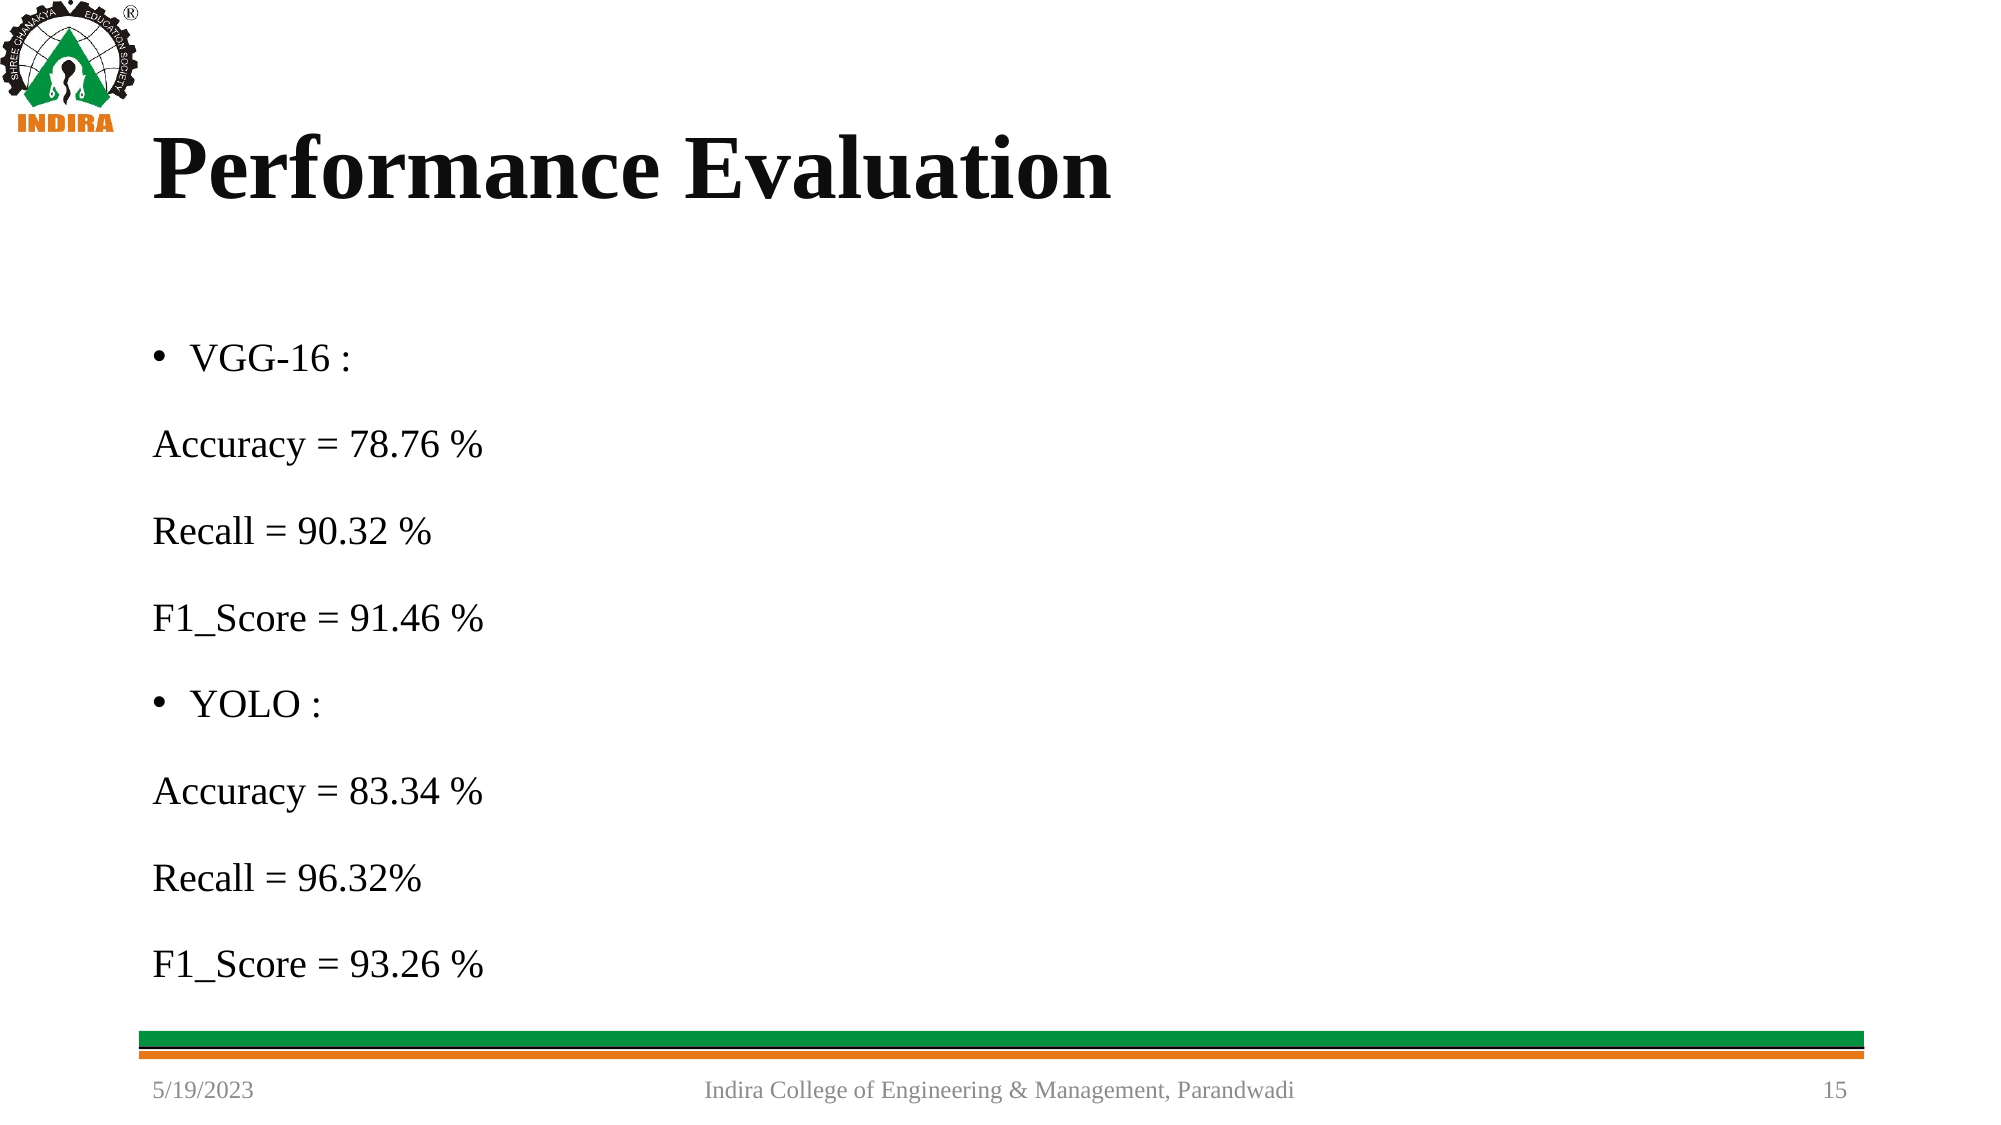

# Performance Evaluation
VGG-16 :
Accuracy = 78.76 %
Recall = 90.32 %
F1_Score = 91.46 %
YOLO :
Accuracy = 83.34 %
Recall = 96.32%
F1_Score = 93.26 %

5/19/2023
Indira College of Engineering & Management, Parandwadi
15